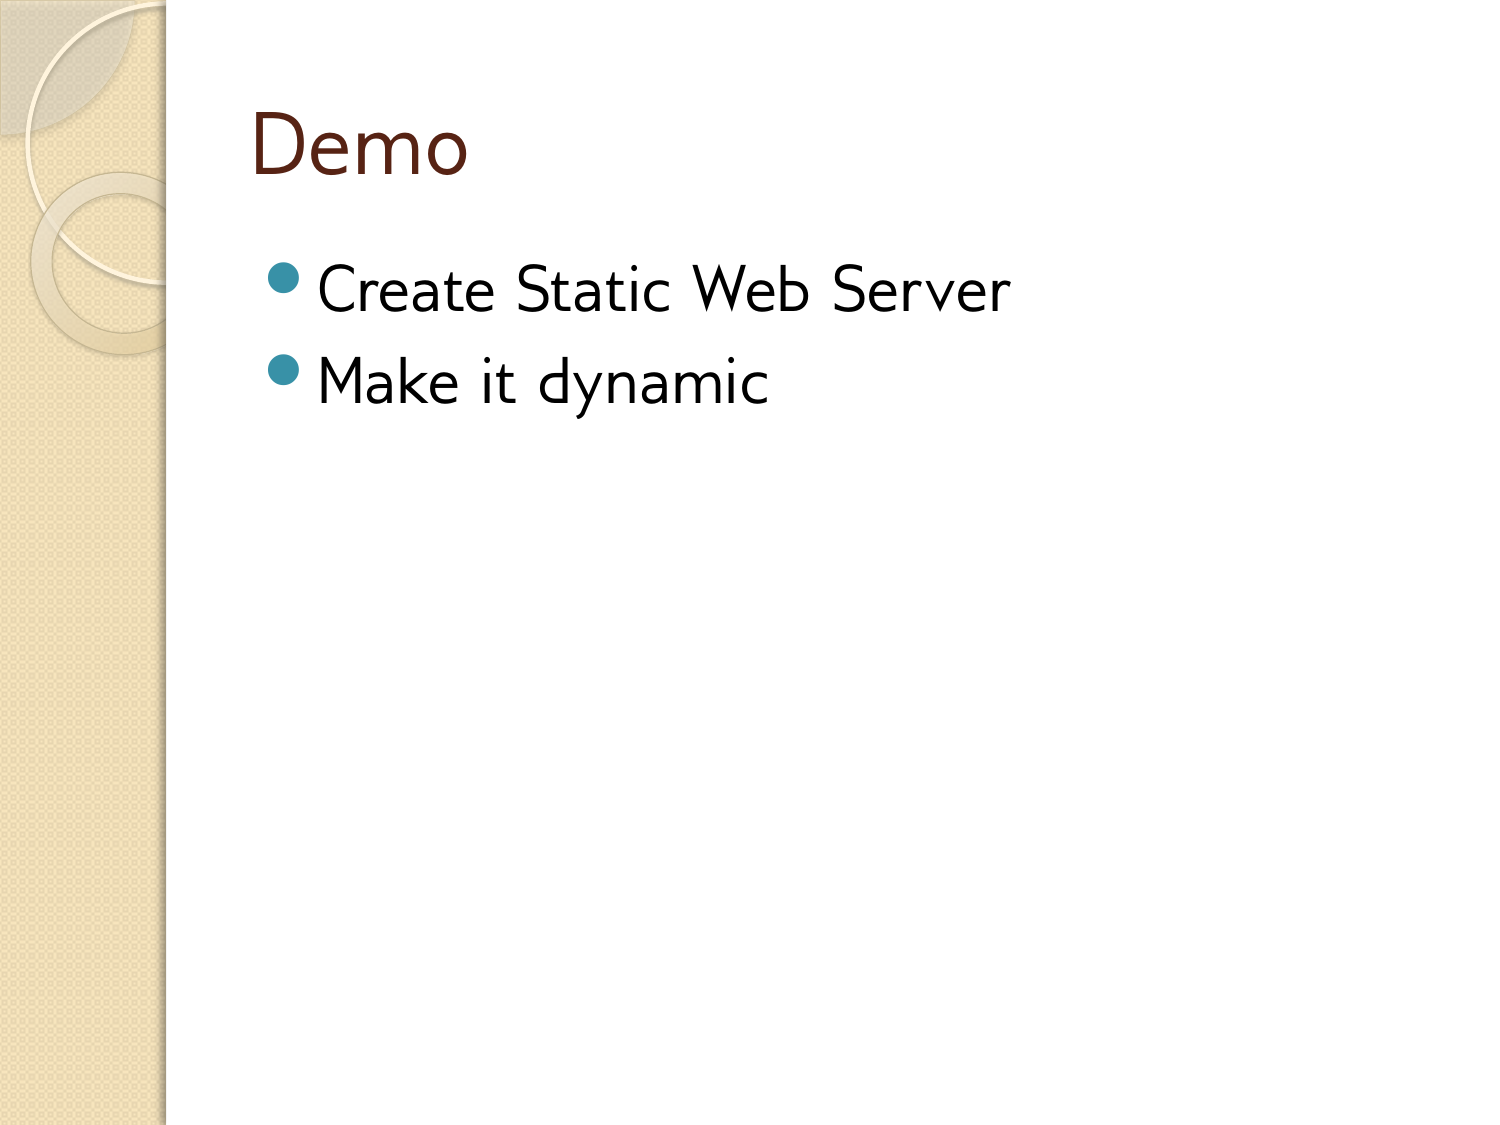

# Demo
Create Static Web Server
Make it dynamic